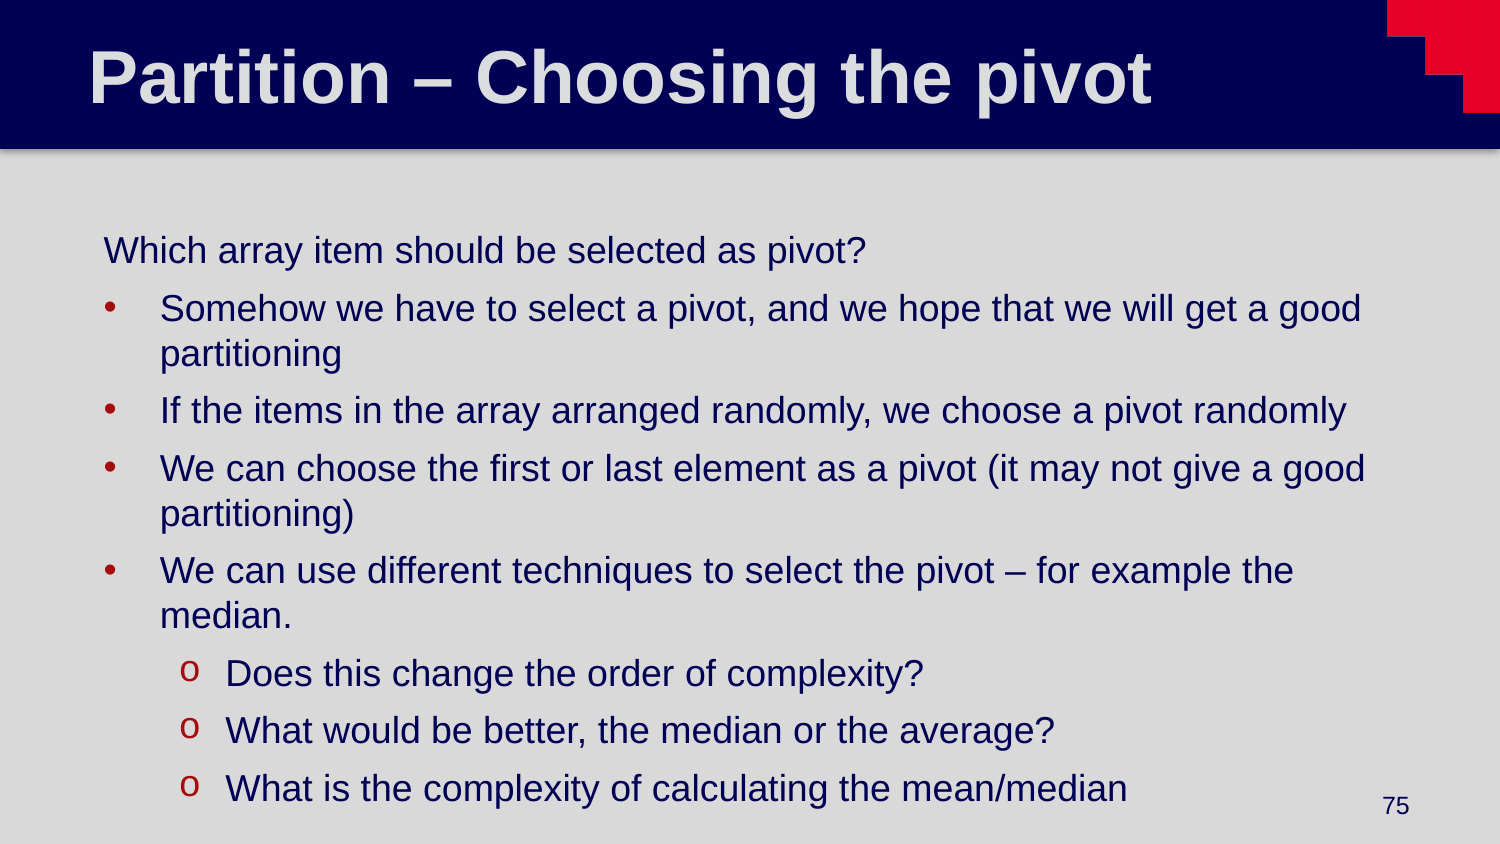

# Partition – Choosing the pivot
Which array item should be selected as pivot?
Somehow we have to select a pivot, and we hope that we will get a good partitioning
If the items in the array arranged randomly, we choose a pivot randomly
We can choose the first or last element as a pivot (it may not give a good partitioning)
We can use different techniques to select the pivot – for example the median.
Does this change the order of complexity?
What would be better, the median or the average?
What is the complexity of calculating the mean/median
75